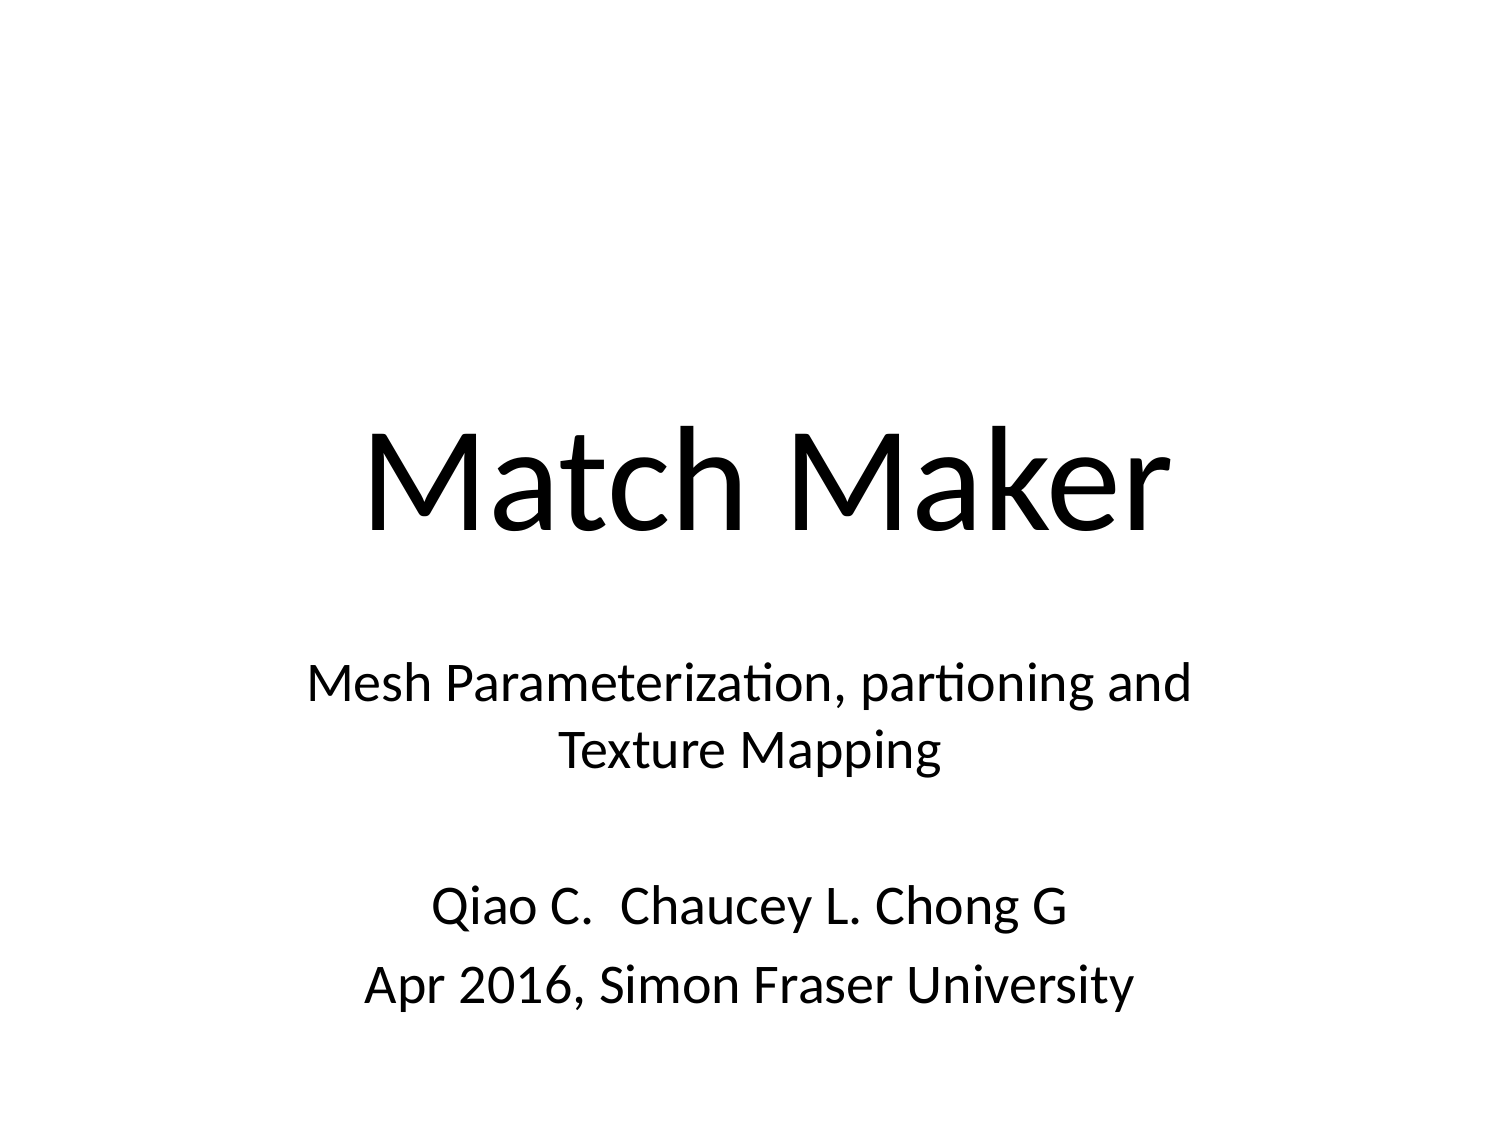

# Match Maker
Mesh Parameterization, partioning and Texture Mapping

Qiao C.  Chaucey L. Chong G
Apr 2016, Simon Fraser University